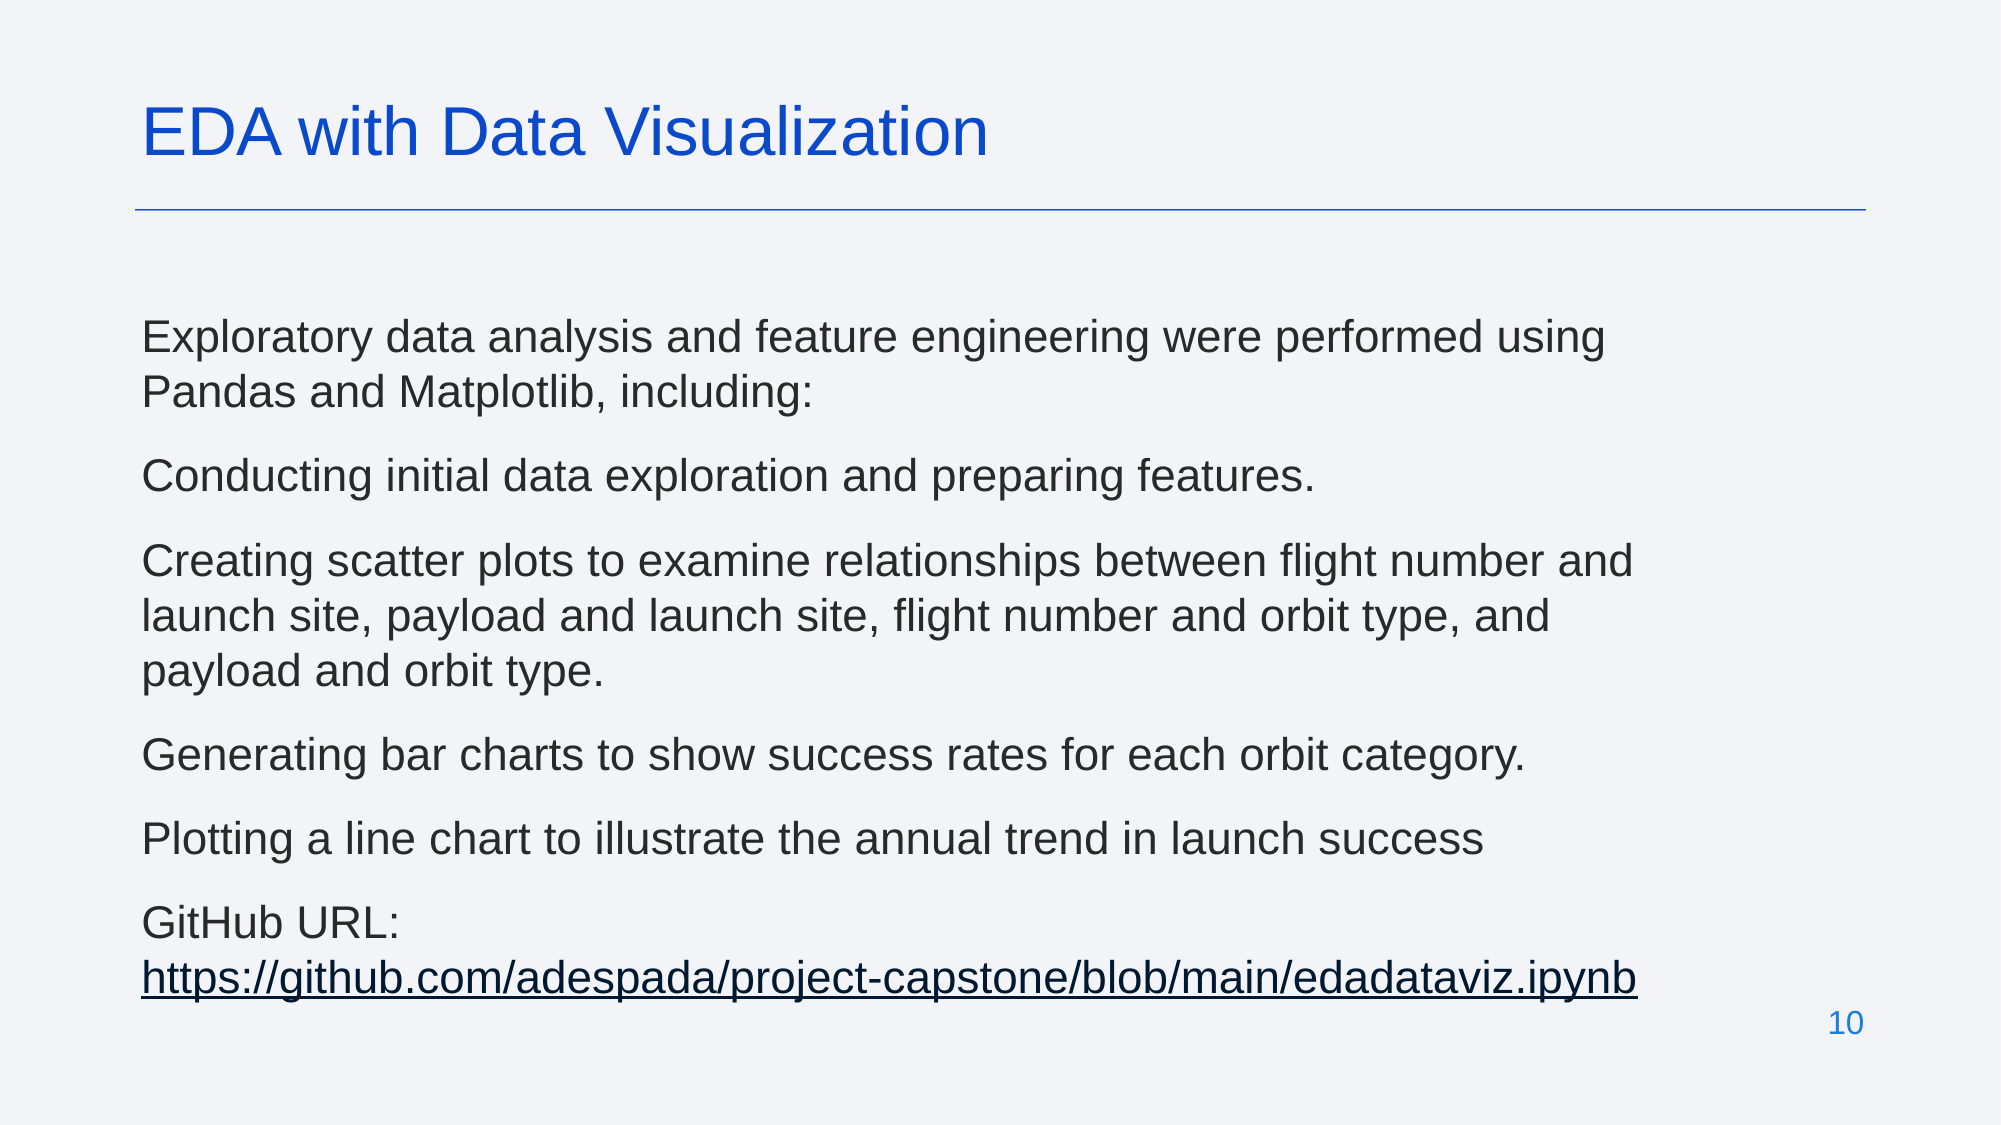

EDA with Data Visualization
Exploratory data analysis and feature engineering were performed using Pandas and Matplotlib, including:
Conducting initial data exploration and preparing features.
Creating scatter plots to examine relationships between flight number and launch site, payload and launch site, flight number and orbit type, and payload and orbit type.
Generating bar charts to show success rates for each orbit category.
Plotting a line chart to illustrate the annual trend in launch success
GitHub URL: https://github.com/adespada/project-capstone/blob/main/edadataviz.ipynb

10